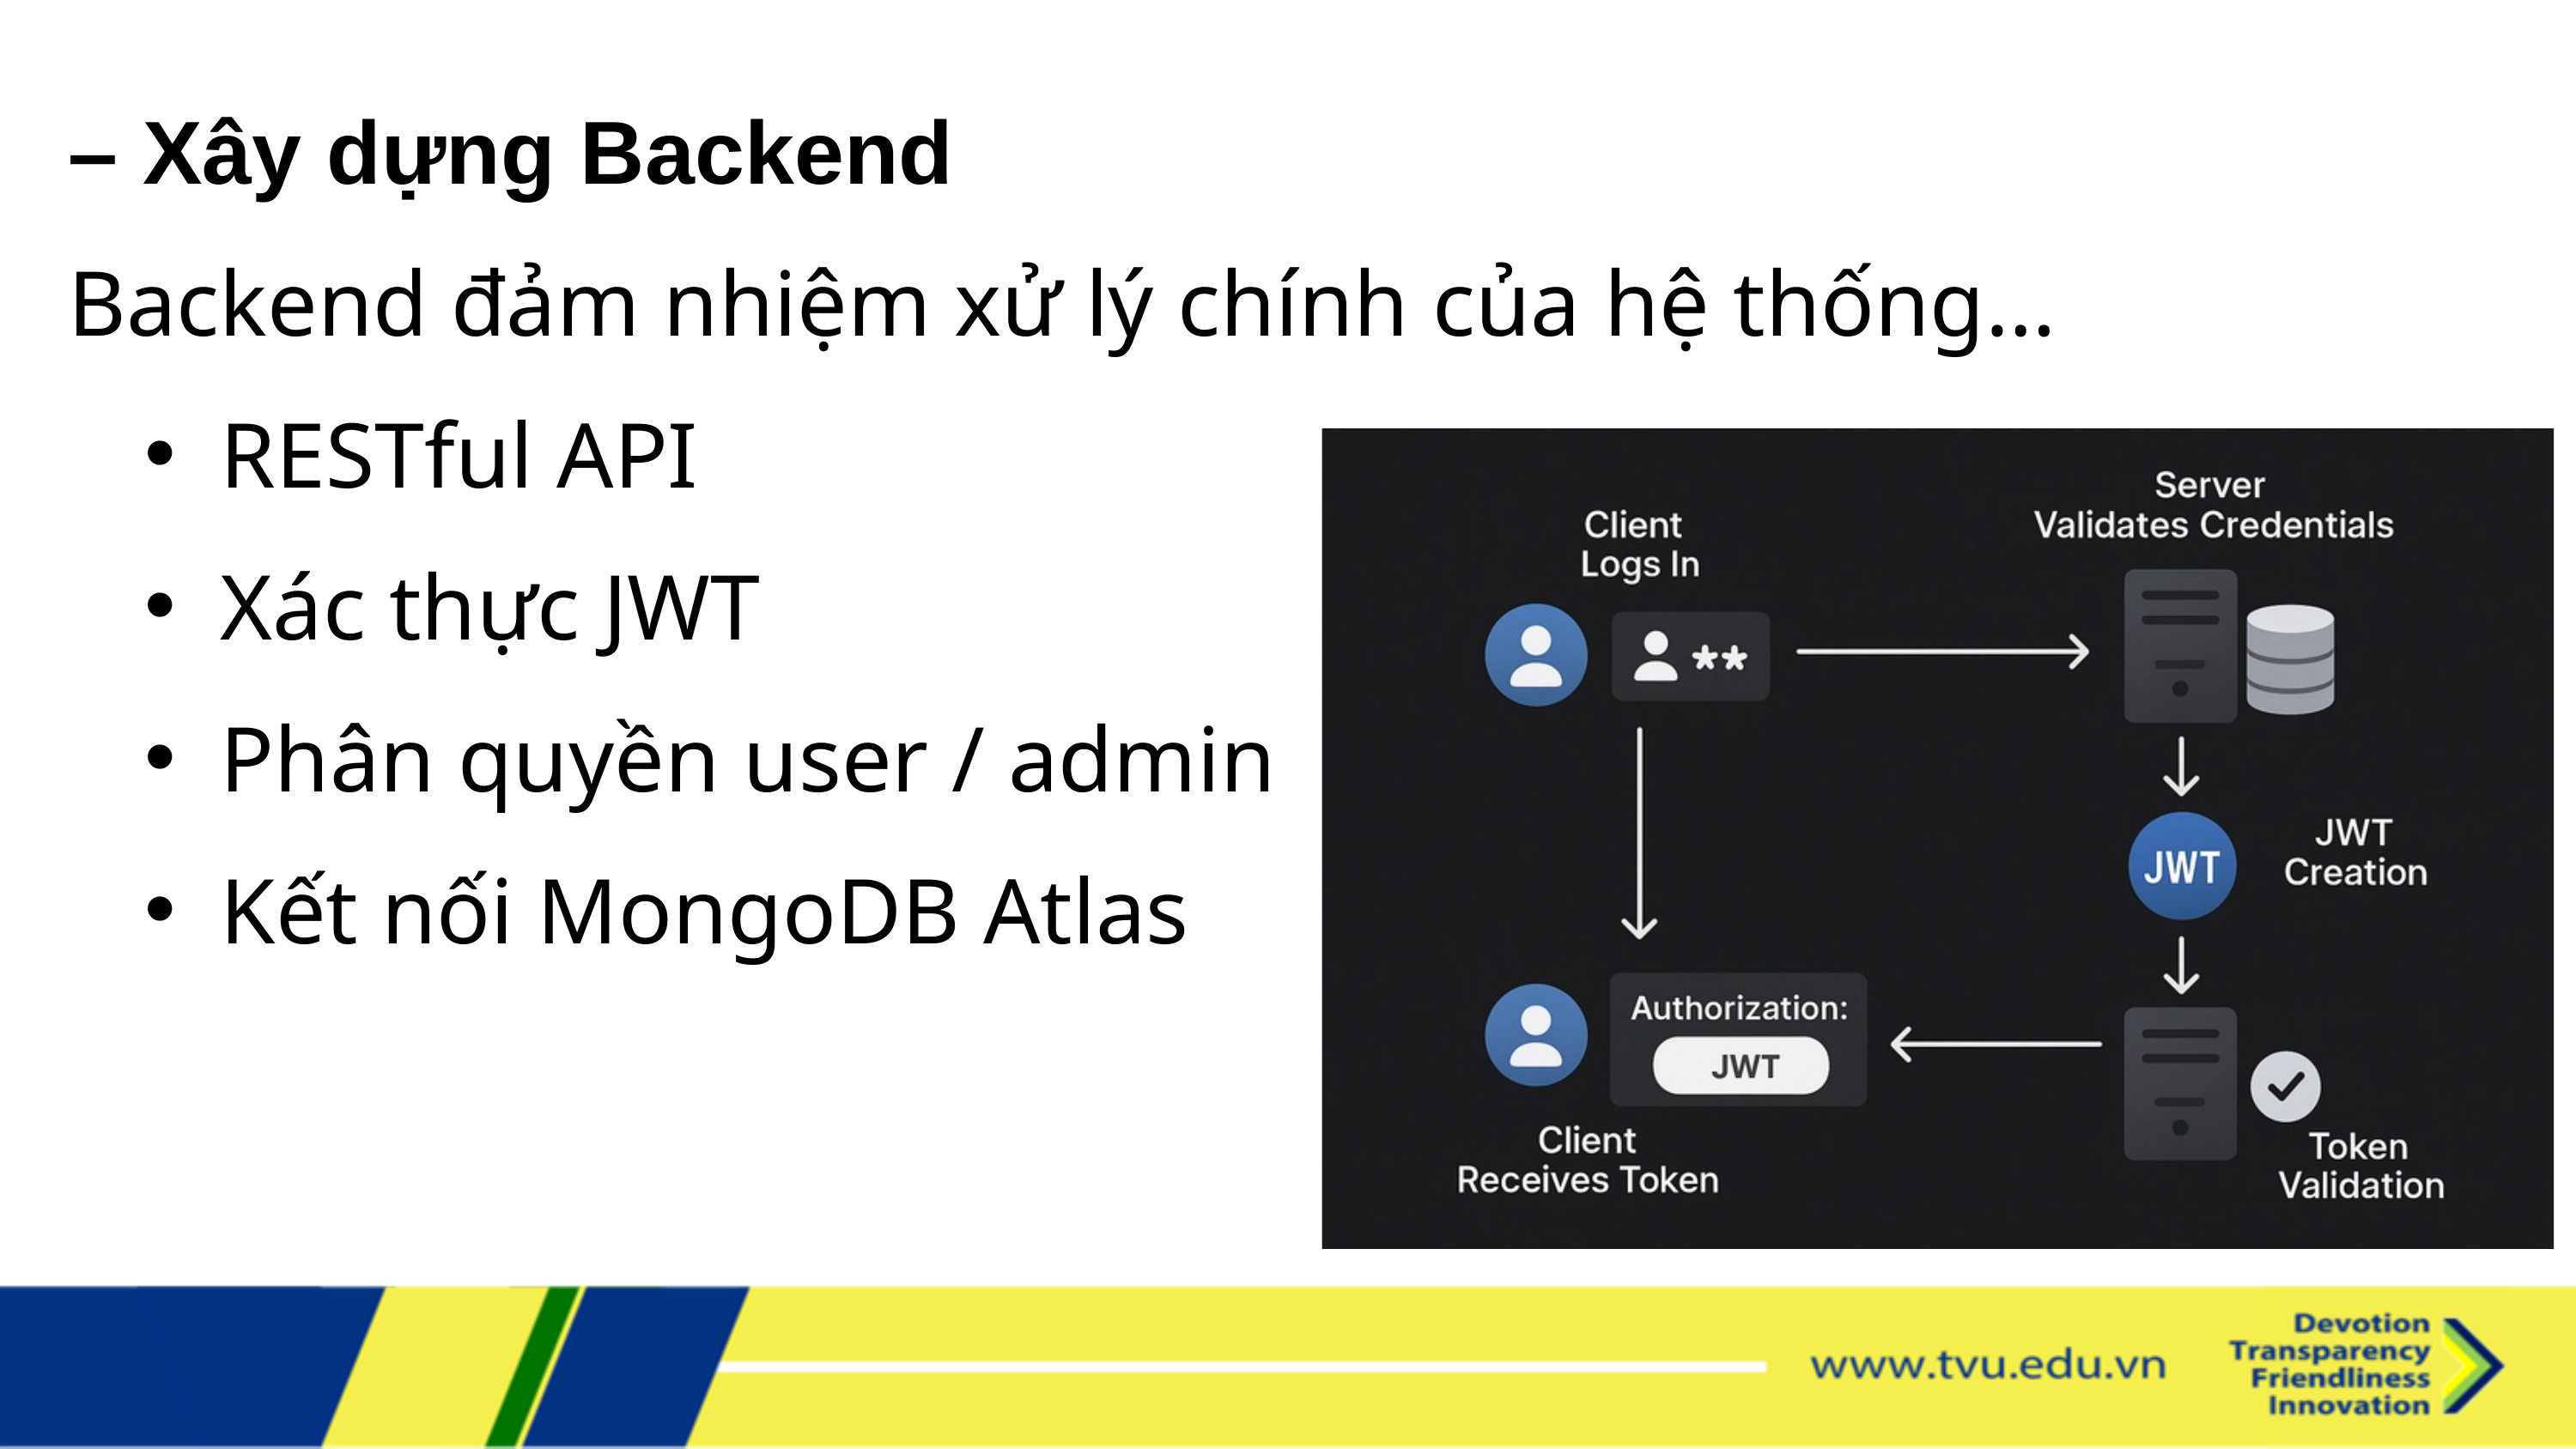

– Xây dựng Backend
Backend đảm nhiệm xử lý chính của hệ thống…
RESTful API
Xác thực JWT
Phân quyền user / admin
Kết nối MongoDB Atlas